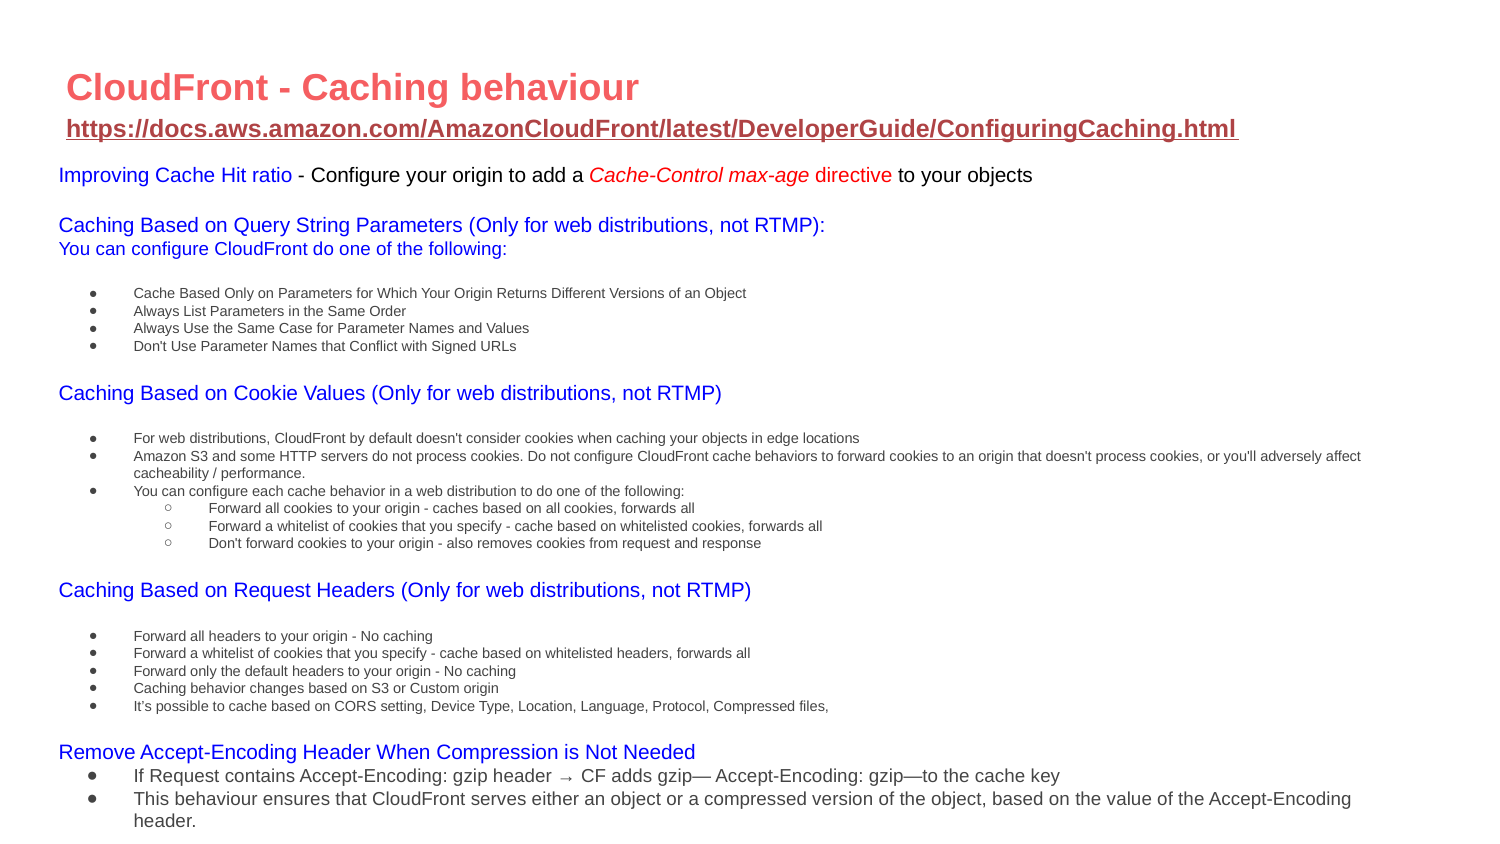

CloudFront - Caching behaviour
https://docs.aws.amazon.com/AmazonCloudFront/latest/DeveloperGuide/ConfiguringCaching.html
Improving Cache Hit ratio - Configure your origin to add a Cache-Control max-age directive to your objects

Caching Based on Query String Parameters (Only for web distributions, not RTMP):
You can configure CloudFront do one of the following:
Cache Based Only on Parameters for Which Your Origin Returns Different Versions of an Object
Always List Parameters in the Same Order
Always Use the Same Case for Parameter Names and Values
Don't Use Parameter Names that Conflict with Signed URLs
Caching Based on Cookie Values (Only for web distributions, not RTMP)
For web distributions, CloudFront by default doesn't consider cookies when caching your objects in edge locations
Amazon S3 and some HTTP servers do not process cookies. Do not configure CloudFront cache behaviors to forward cookies to an origin that doesn't process cookies, or you'll adversely affect cacheability / performance.
You can configure each cache behavior in a web distribution to do one of the following:
Forward all cookies to your origin - caches based on all cookies, forwards all
Forward a whitelist of cookies that you specify - cache based on whitelisted cookies, forwards all
Don't forward cookies to your origin - also removes cookies from request and response
Caching Based on Request Headers (Only for web distributions, not RTMP)
Forward all headers to your origin - No caching
Forward a whitelist of cookies that you specify - cache based on whitelisted headers, forwards all
Forward only the default headers to your origin - No caching
Caching behavior changes based on S3 or Custom origin
It’s possible to cache based on CORS setting, Device Type, Location, Language, Protocol, Compressed files,
Remove Accept-Encoding Header When Compression is Not Needed
If Request contains Accept-Encoding: gzip header → CF adds gzip— Accept-Encoding: gzip—to the cache key
This behaviour ensures that CloudFront serves either an object or a compressed version of the object, based on the value of the Accept-Encoding header.